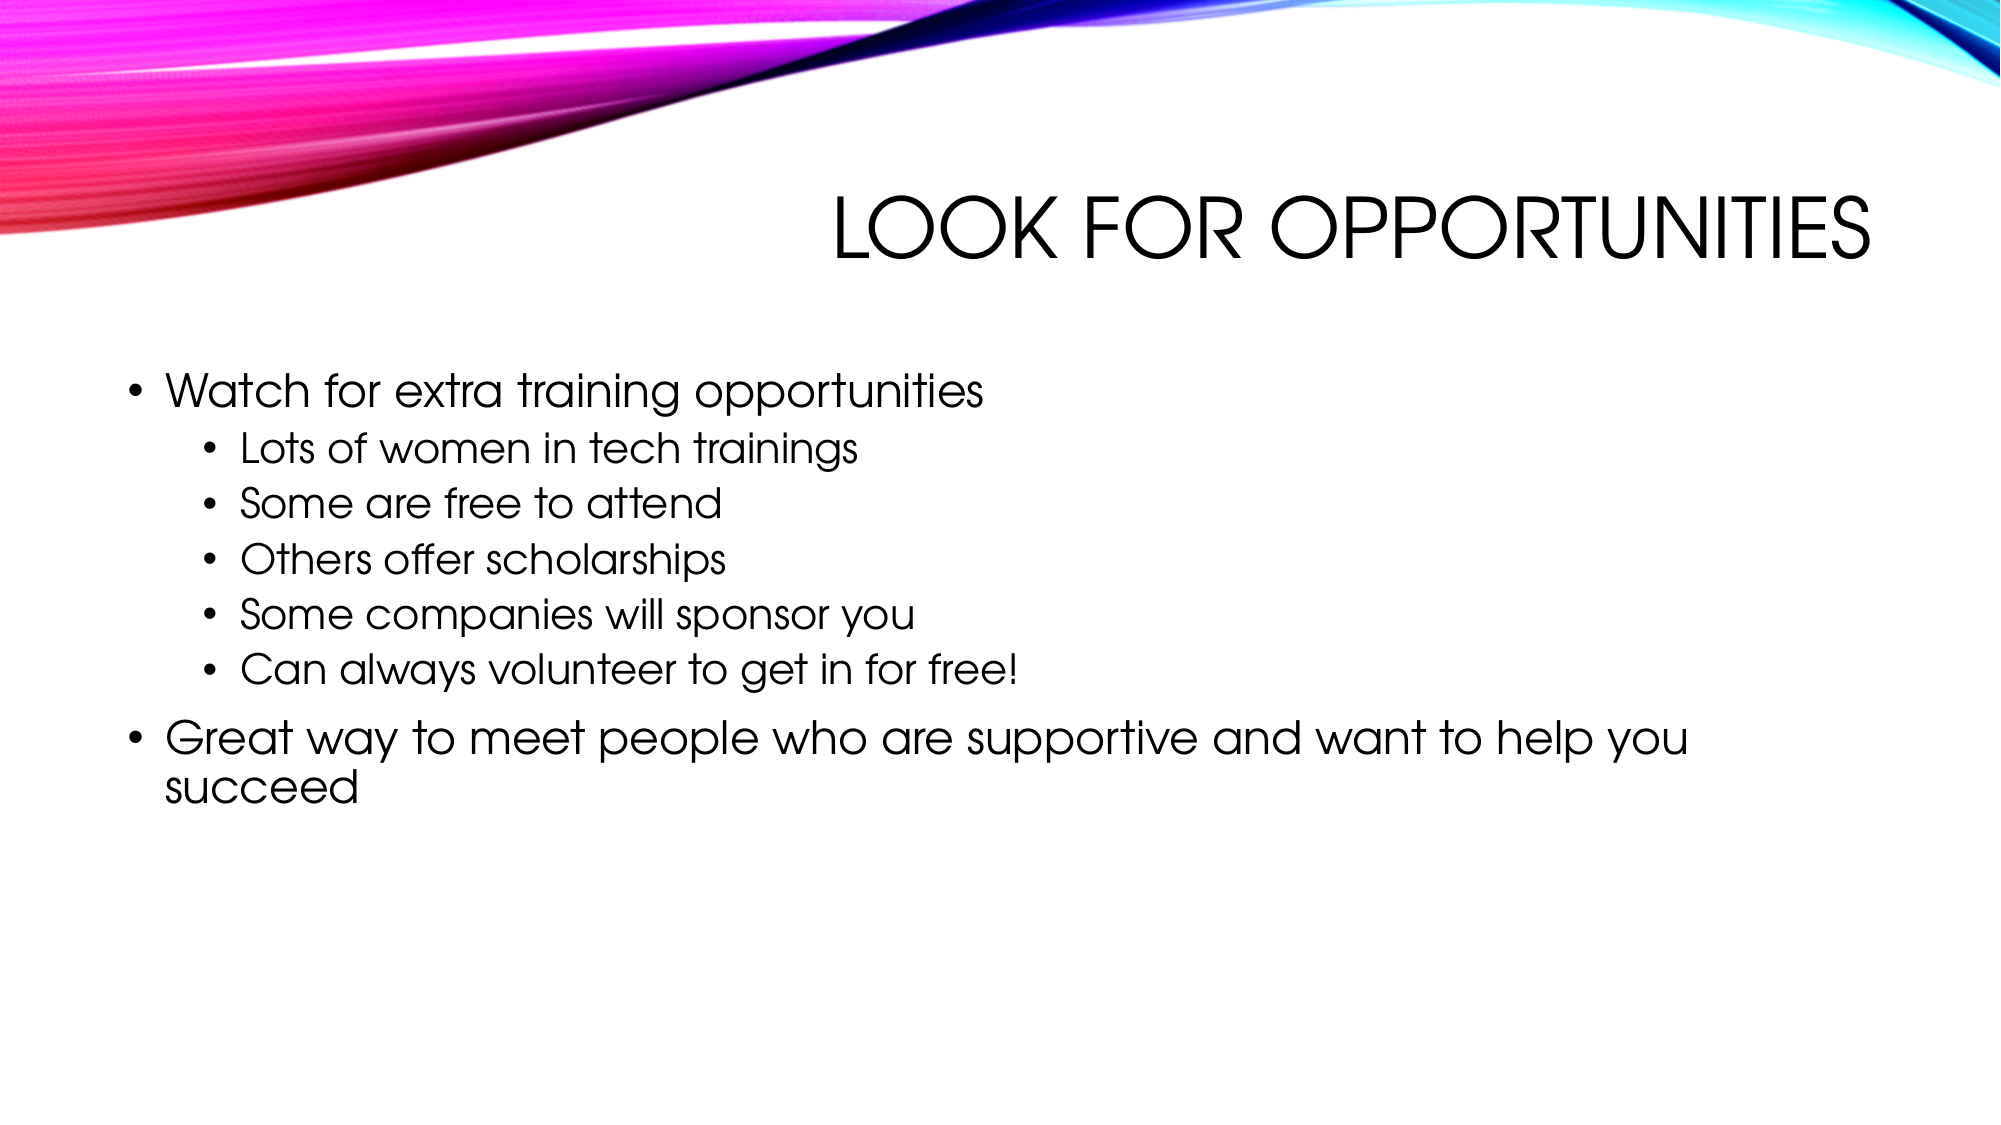

# Look For Opportunities
Watch for extra training opportunities
Lots of women in tech trainings
Some are free to attend
Others offer scholarships
Some companies will sponsor you
Can always volunteer to get in for free!
Great way to meet people who are supportive and want to help you succeed